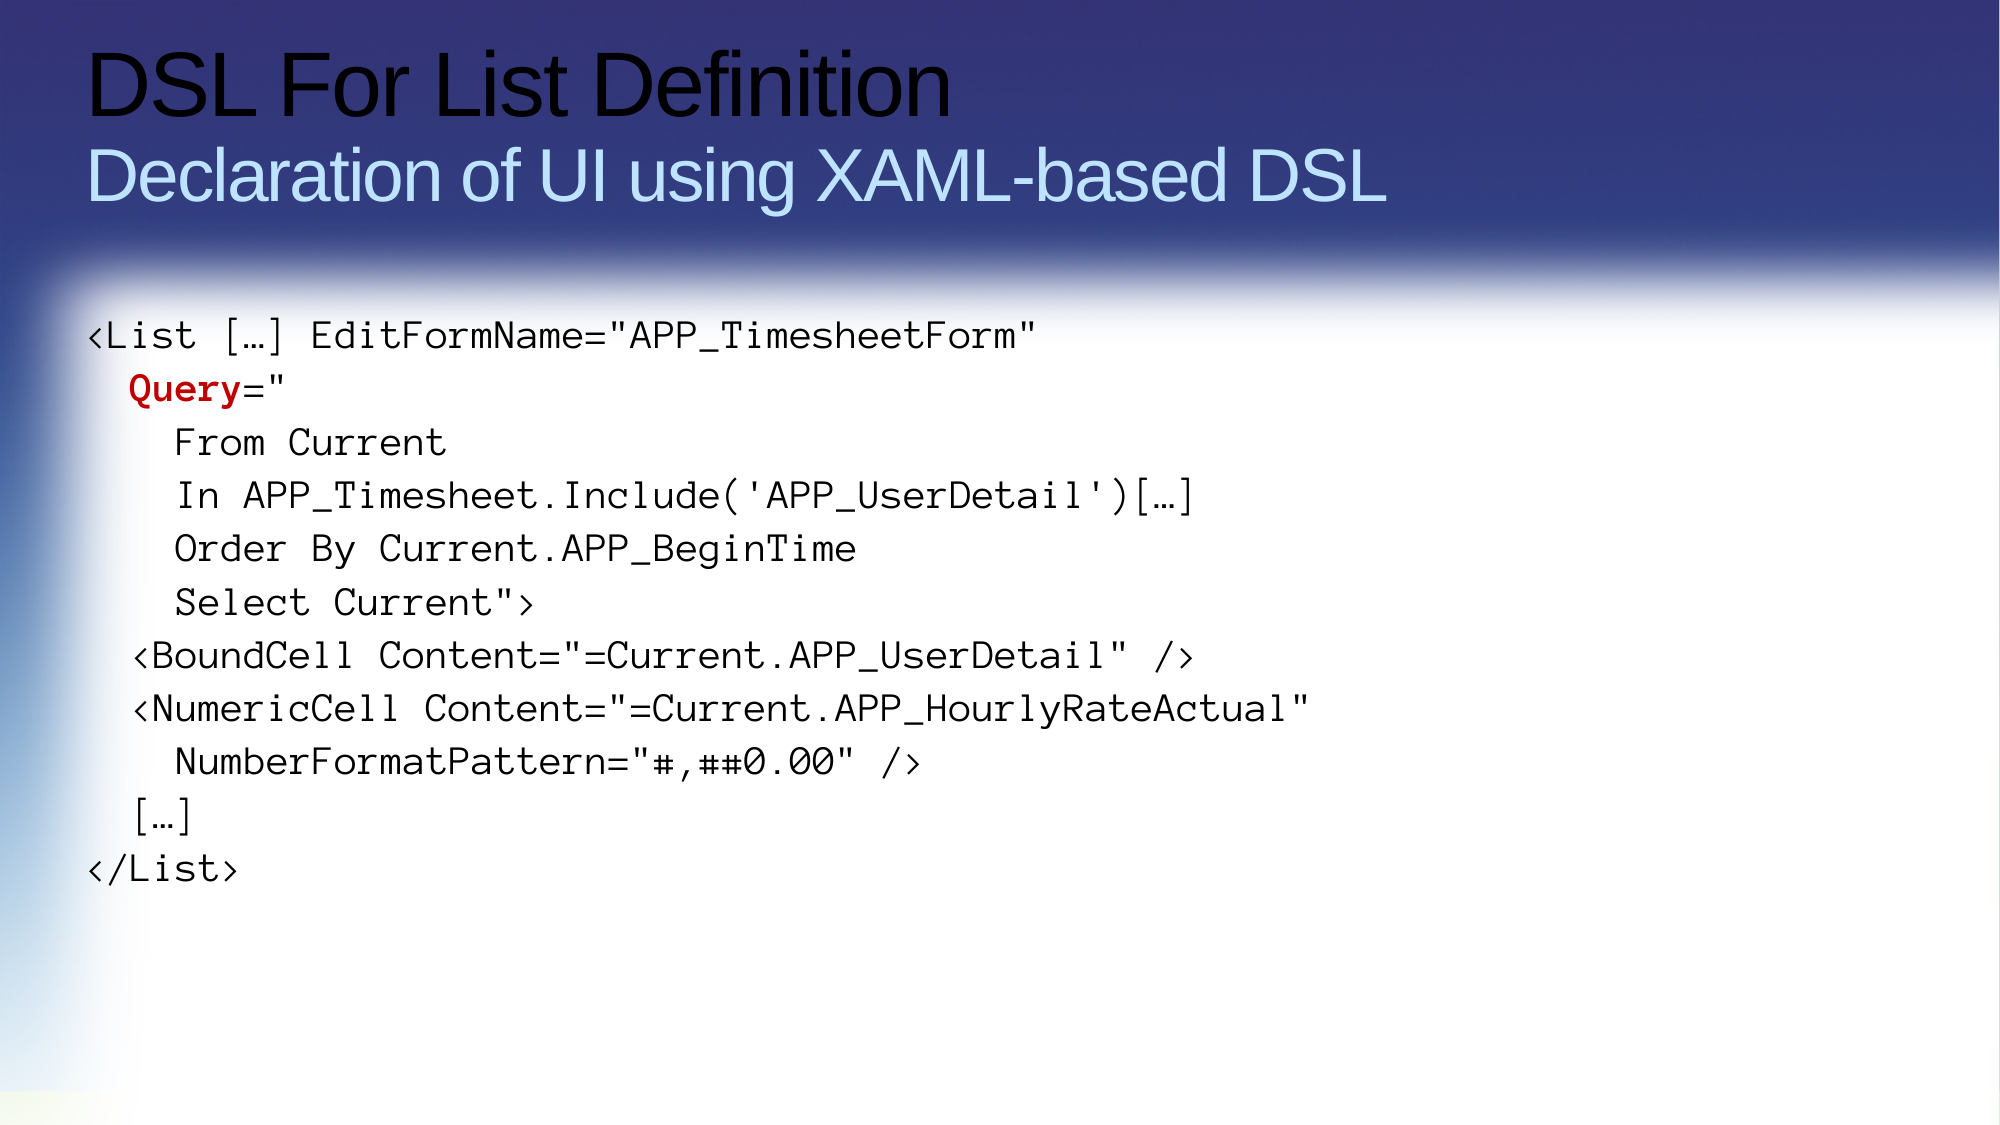

# DSL For List Definition Declaration of UI using XAML-based DSL
<List […] EditFormName="APP_TimesheetForm"
  Query="
    From Current
    In APP_Timesheet.Include('APP_UserDetail')[…]
    Order By Current.APP_BeginTime
    Select Current">
  <BoundCell Content="=Current.APP_UserDetail" />
  <NumericCell Content="=Current.APP_HourlyRateActual"
    NumberFormatPattern="#,##0.00" />
  […]
</List>